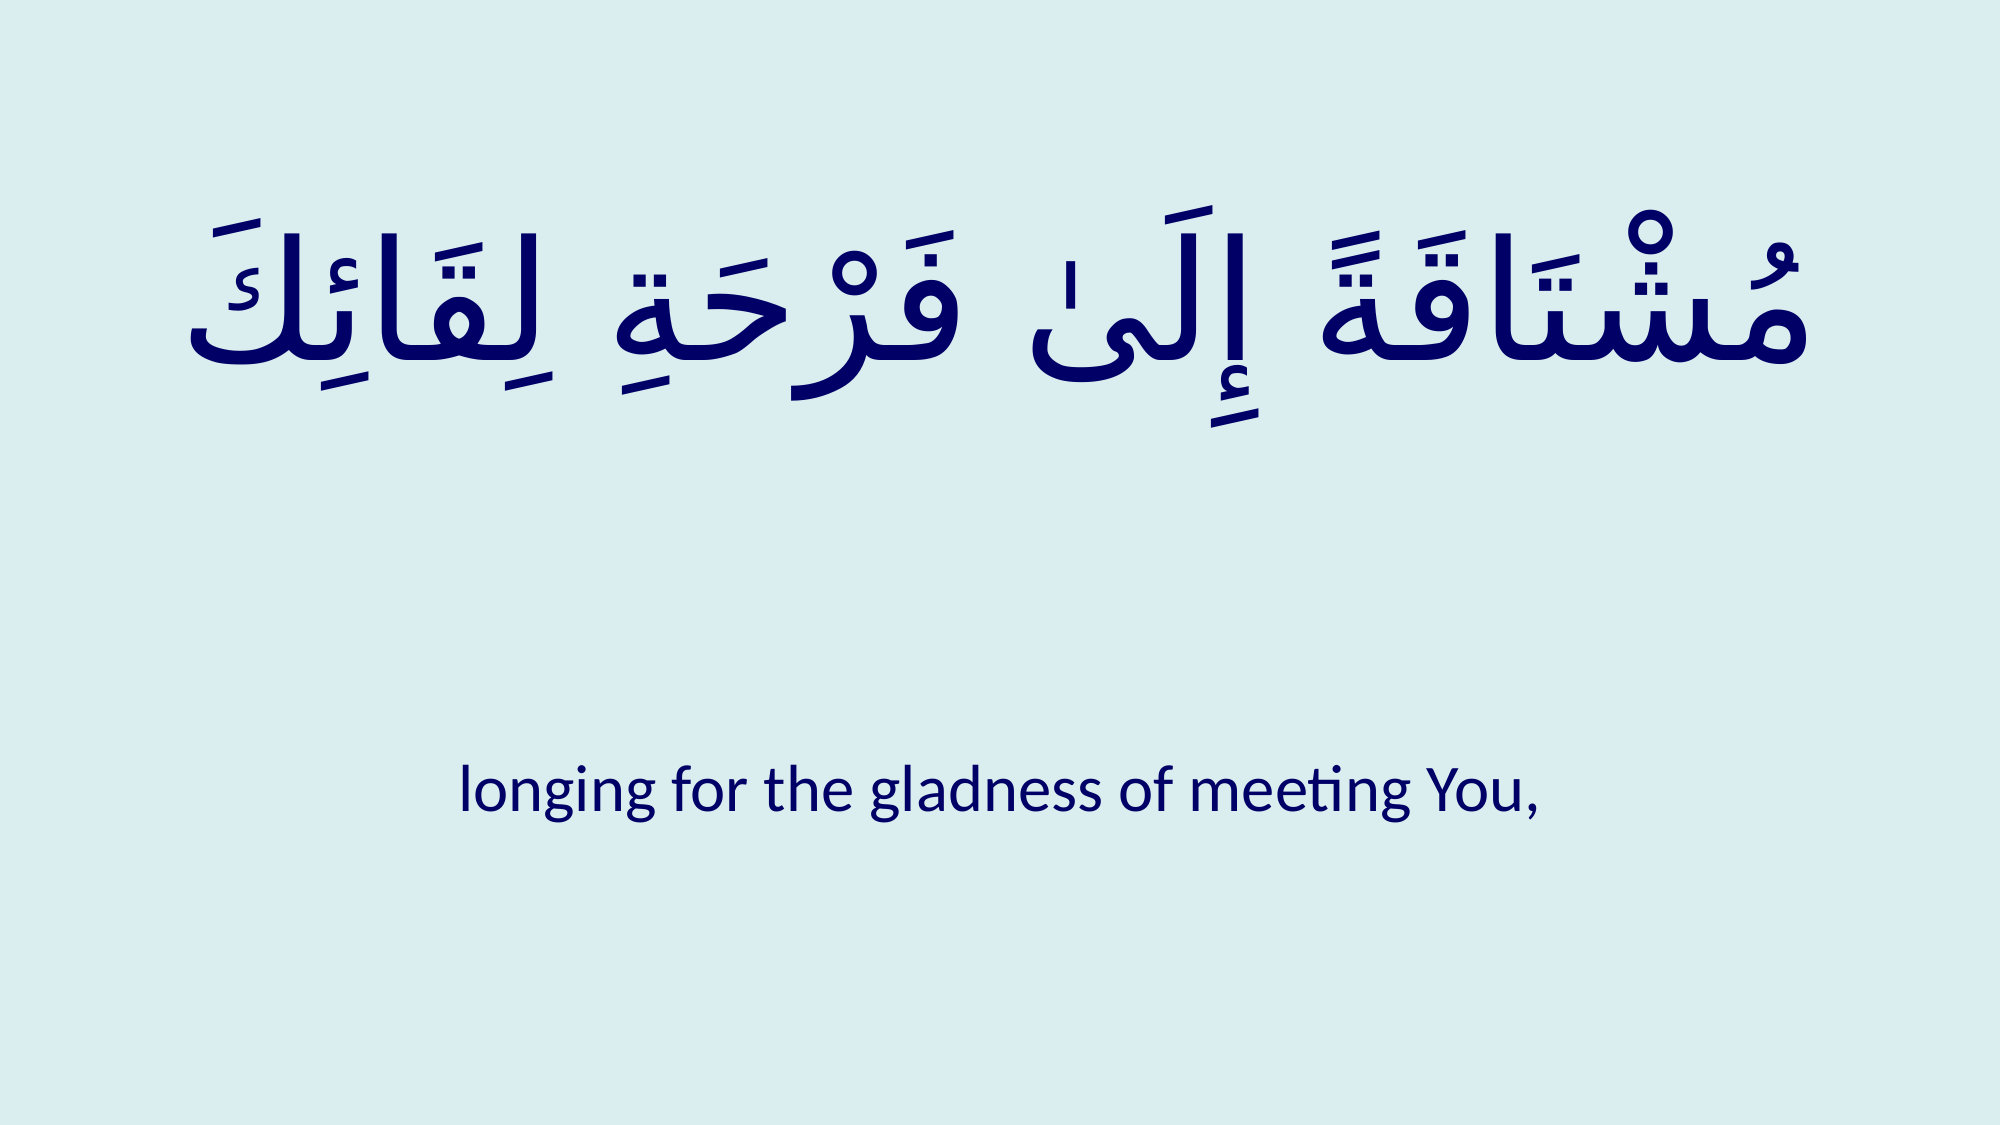

# مُشْتَاقَةً إِلَىٰ فَرْحَةِ لِقَائِكَ
longing for the gladness of meeting You,